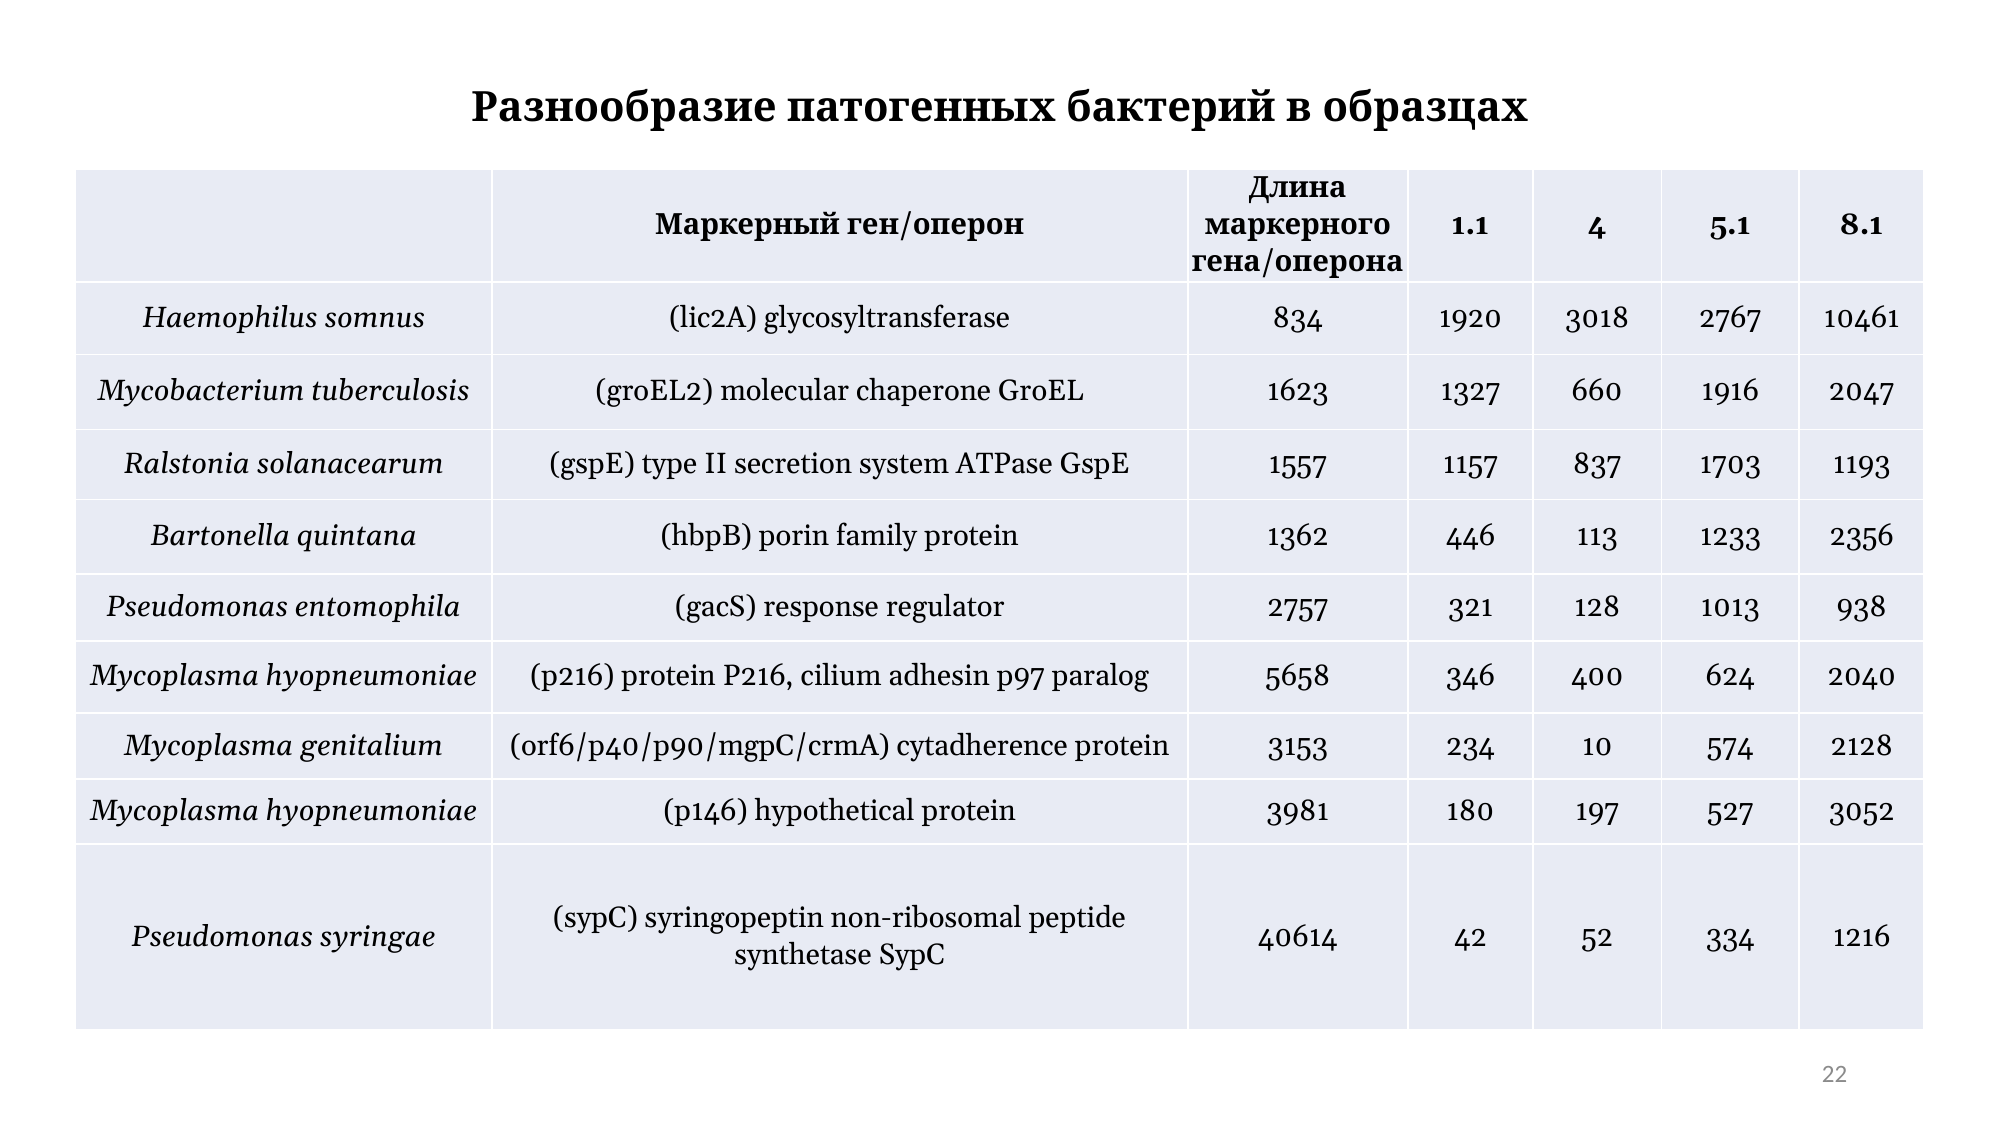

# Разнообразие патогенных бактерий в образцах
|  | Маркерный ген/оперон | Длина маркерного гена/оперона | 1.1 | 4 | 5.1 | 8.1 |
| --- | --- | --- | --- | --- | --- | --- |
| Haemophilus somnus | (lic2A) glycosyltransferase | 834 | 1920 | 3018 | 2767 | 10461 |
| Mycobacterium tuberculosis | (groEL2) molecular chaperone GroEL | 1623 | 1327 | 660 | 1916 | 2047 |
| Ralstonia solanacearum | (gspE) type II secretion system ATPase GspE | 1557 | 1157 | 837 | 1703 | 1193 |
| Bartonella quintana | (hbpB) porin family protein | 1362 | 446 | 113 | 1233 | 2356 |
| Pseudomonas entomophila | (gacS) response regulator | 2757 | 321 | 128 | 1013 | 938 |
| Mycoplasma hyopneumoniae | (p216) protein P216, cilium adhesin p97 paralog | 5658 | 346 | 400 | 624 | 2040 |
| Mycoplasma genitalium | (orf6/p40/p90/mgpC/crmA) cytadherence protein | 3153 | 234 | 10 | 574 | 2128 |
| Mycoplasma hyopneumoniae | (p146) hypothetical protein | 3981 | 180 | 197 | 527 | 3052 |
| Pseudomonas syringae | (sypC) syringopeptin non-ribosomal peptide synthetase SypC | 40614 | 42 | 52 | 334 | 1216 |
22